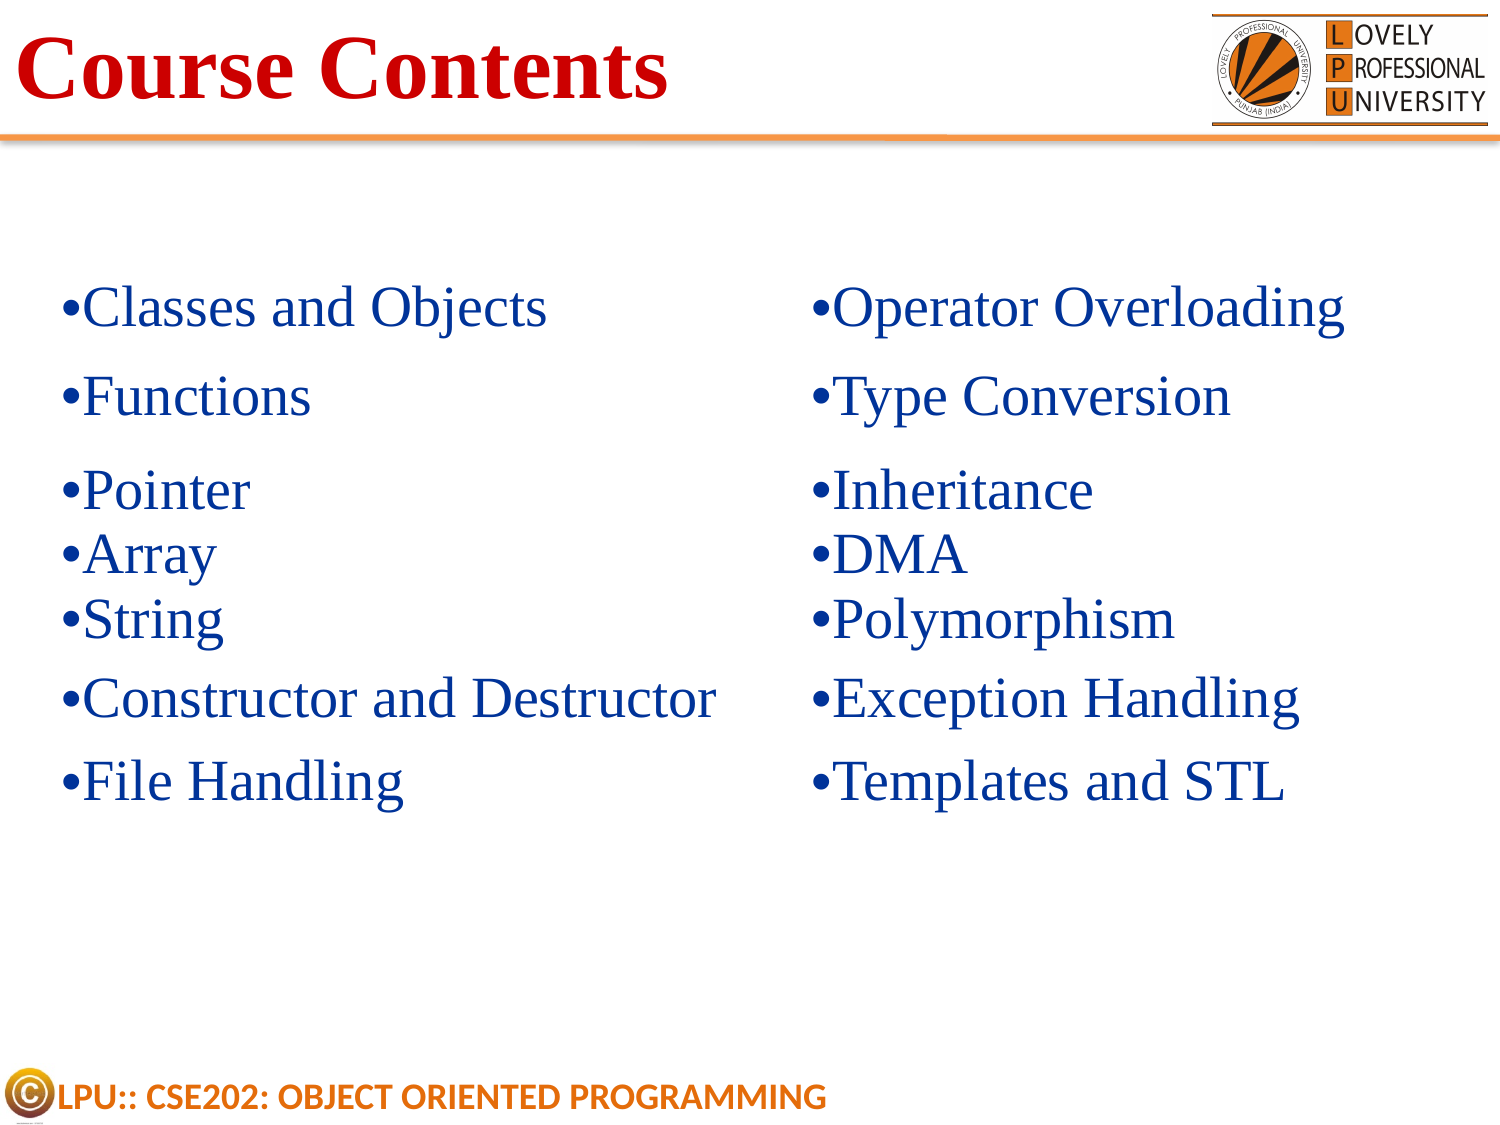

# Course Contents
|  |  |
| --- | --- |
| Classes and Objects | Operator Overloading |
| Functions | Type Conversion |
| Pointer Array String | Inheritance DMA Polymorphism |
| Constructor and Destructor | Exception Handling |
| File Handling | Templates and STL |